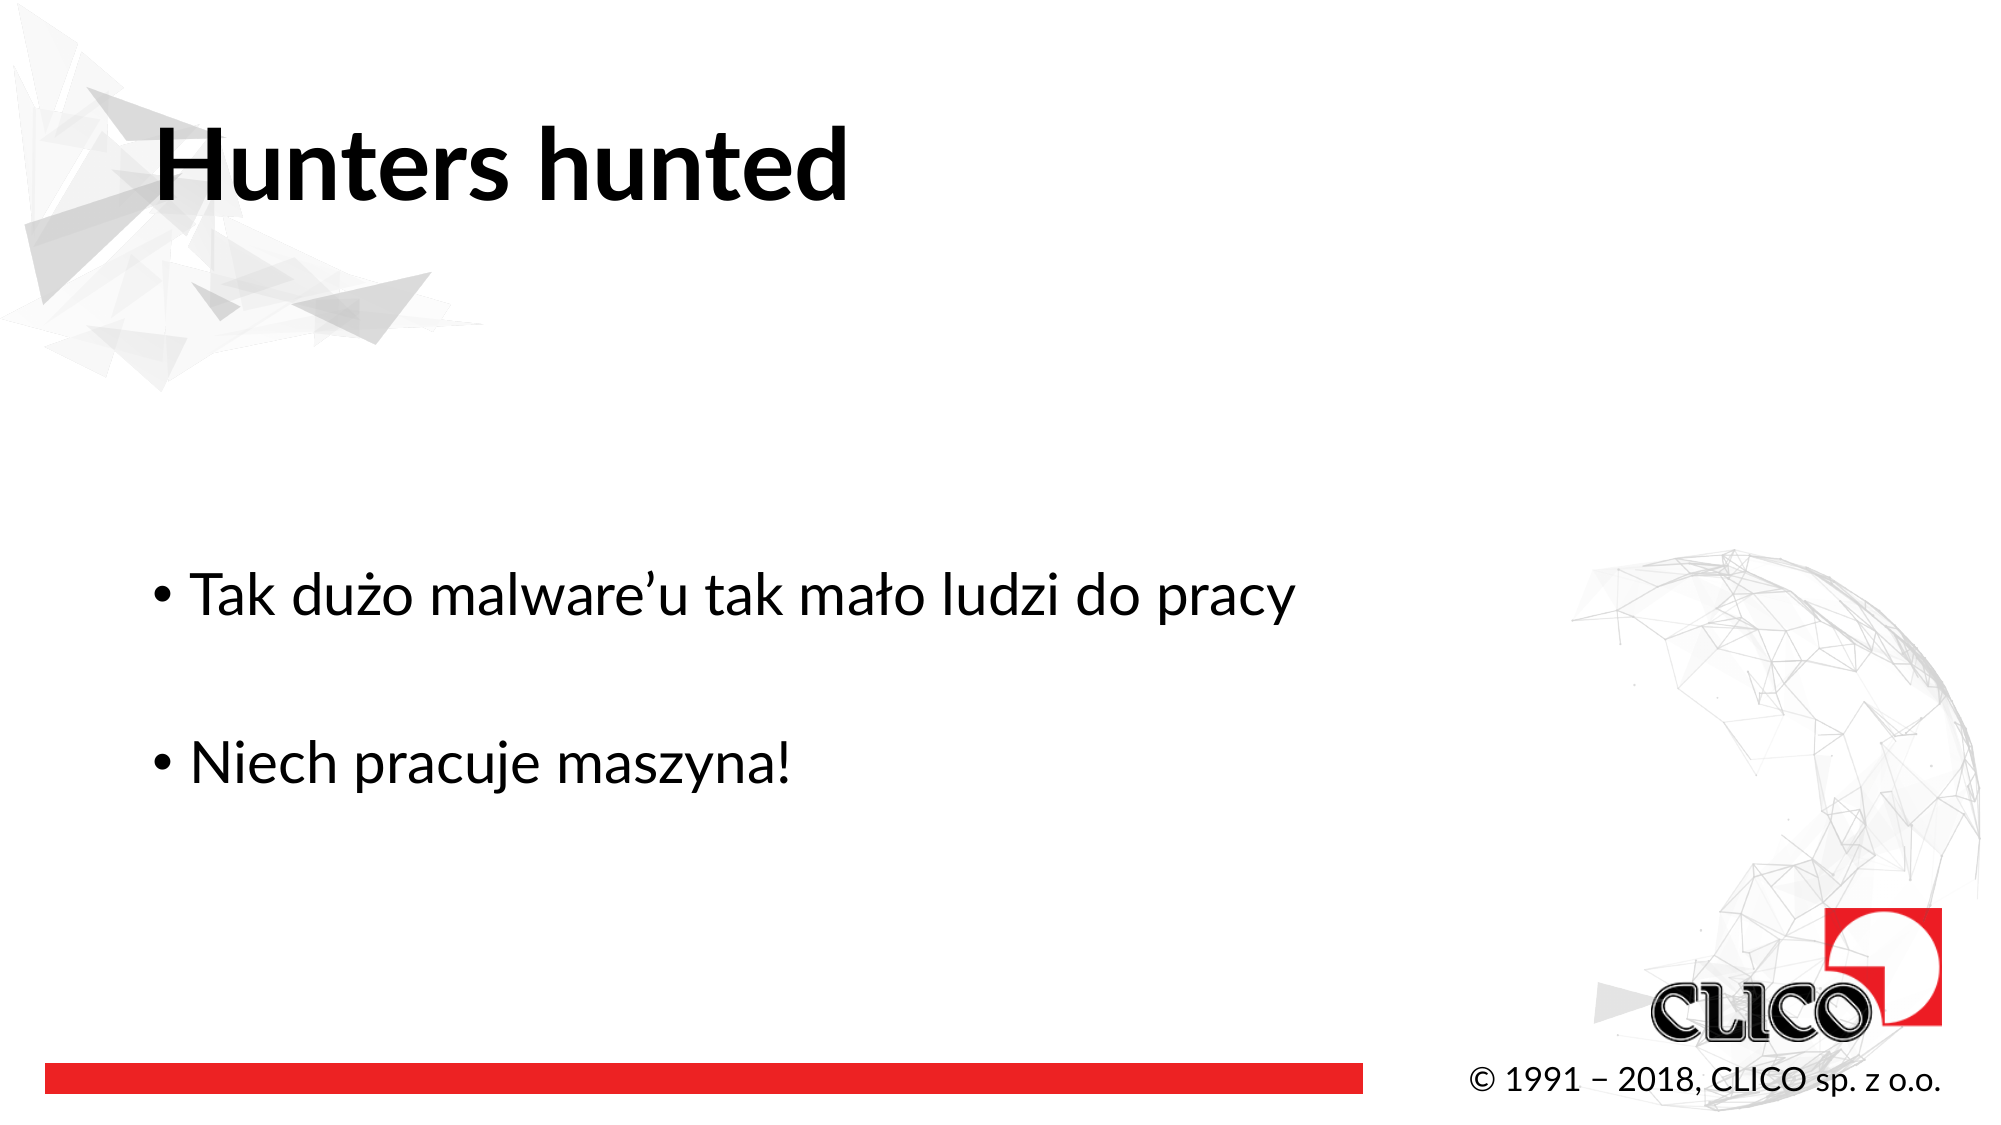

# Hunters hunted

Tak dużo malware’u tak mało ludzi do pracy

Niech pracuje maszyna!